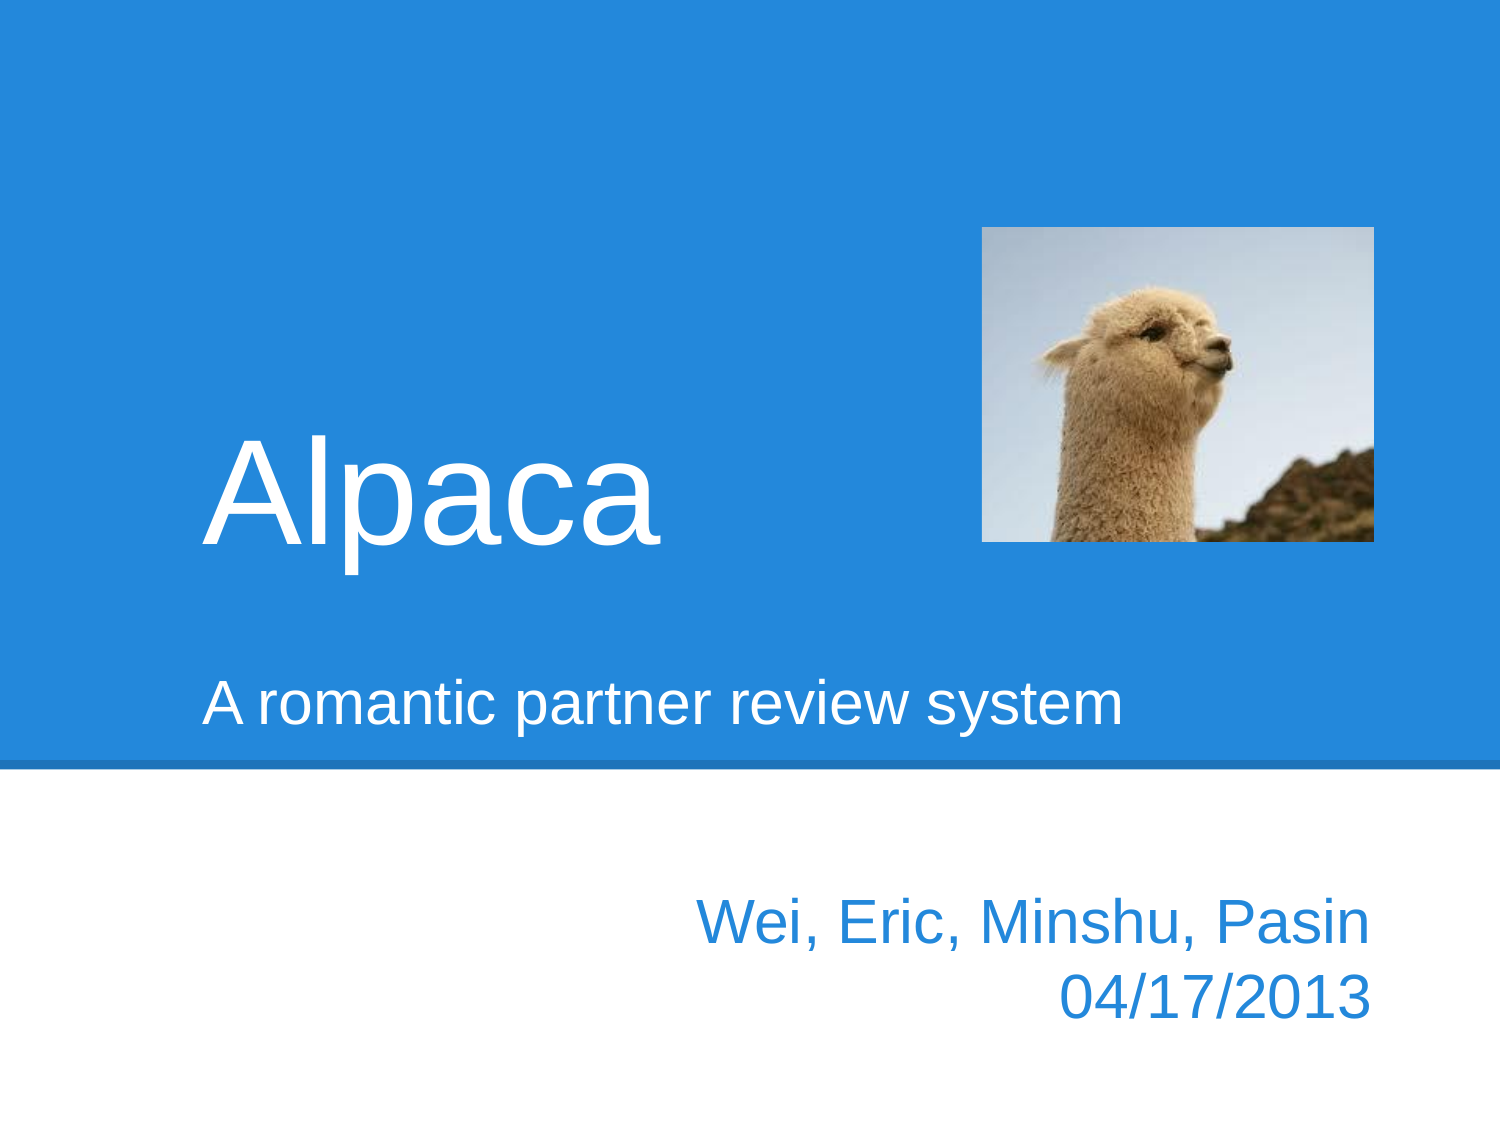

# Alpaca
A romantic partner review system
Wei, Eric, Minshu, Pasin
04/17/2013